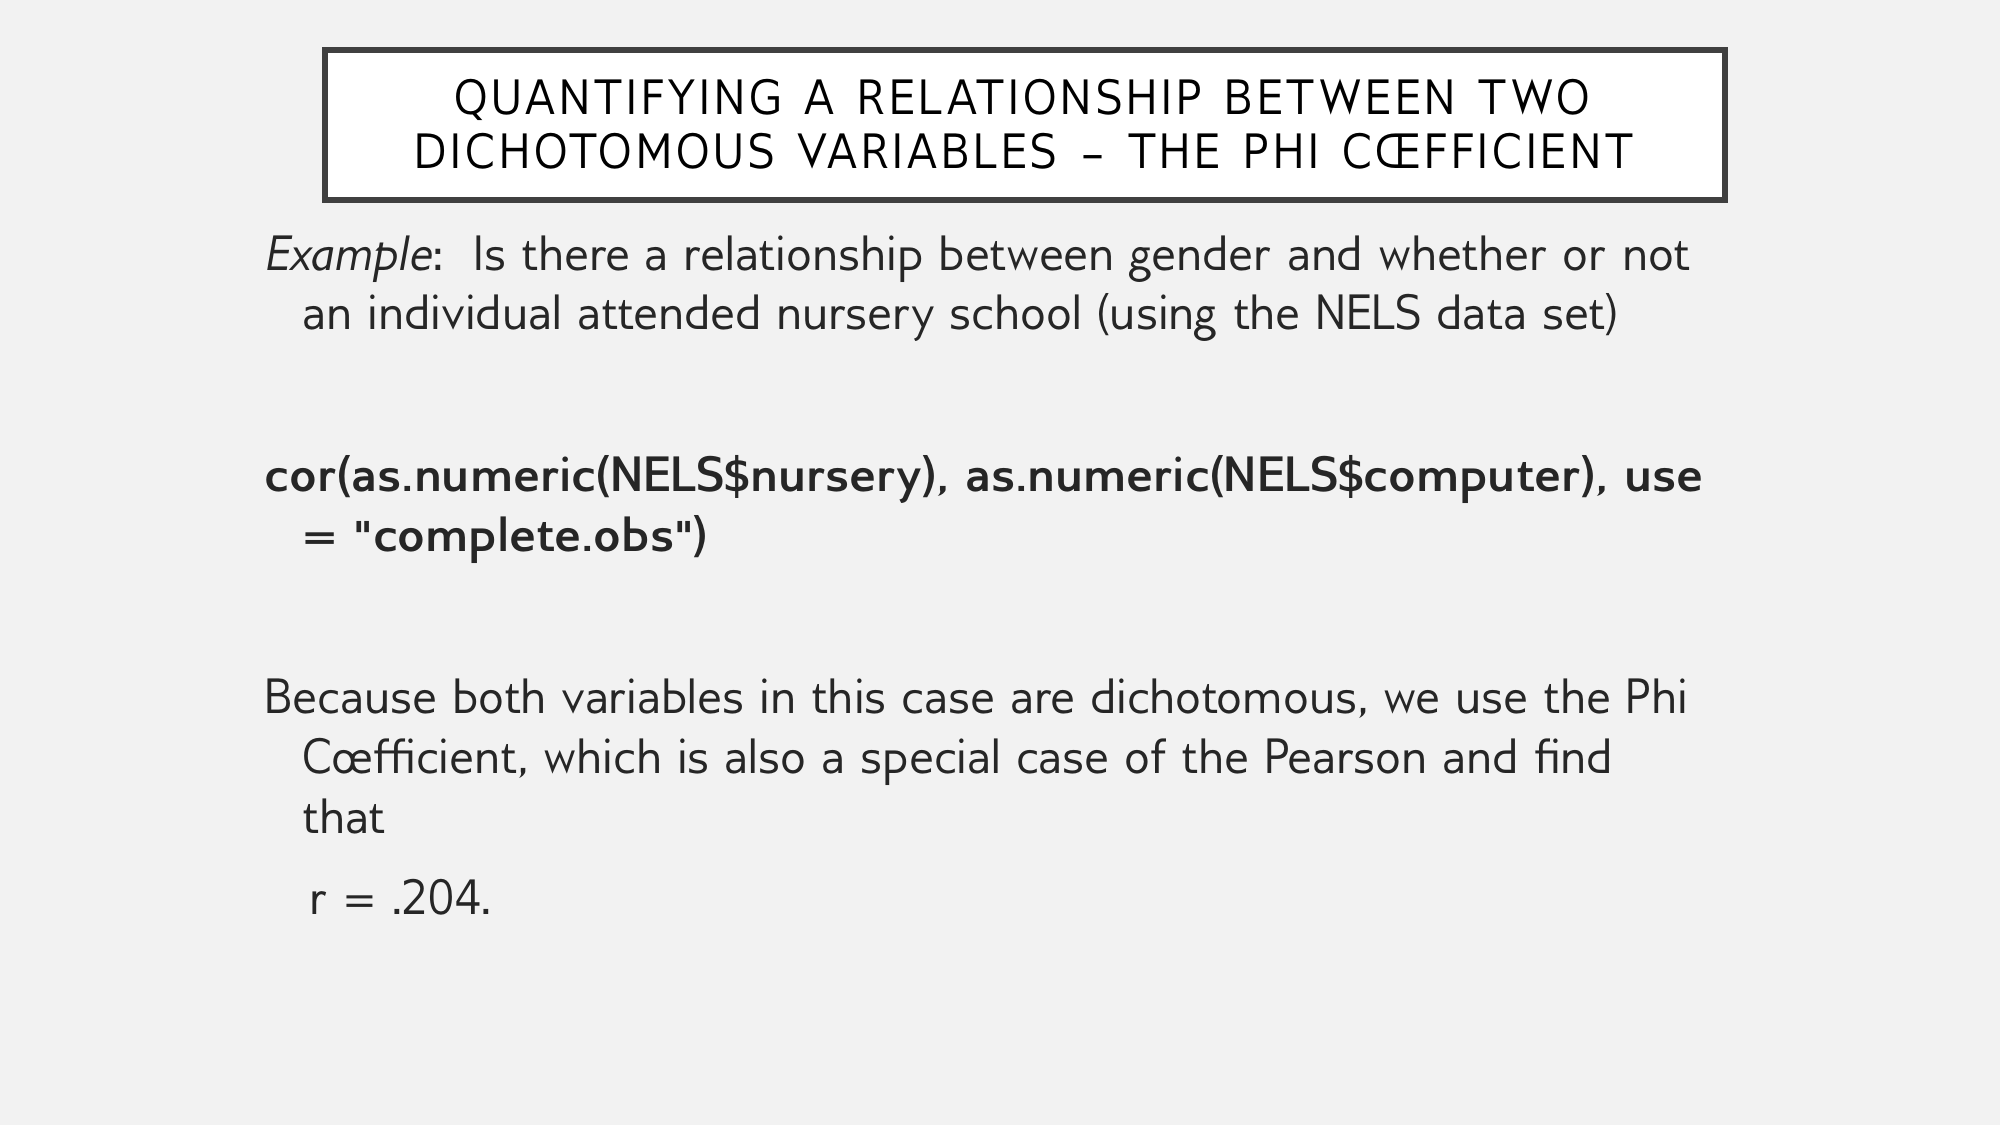

Quantifying a Relationship between Two Dichotomous Variables – The Phi Coefficient
Example:  Is there a relationship between gender and whether or not an individual attended nursery school (using the NELS data set)

cor(as.numeric(NELS$nursery), as.numeric(NELS$computer), use = "complete.obs")

Because both variables in this case are dichotomous, we use the Phi Coefficient, which is also a special case of the Pearson and find that
   r = .204.